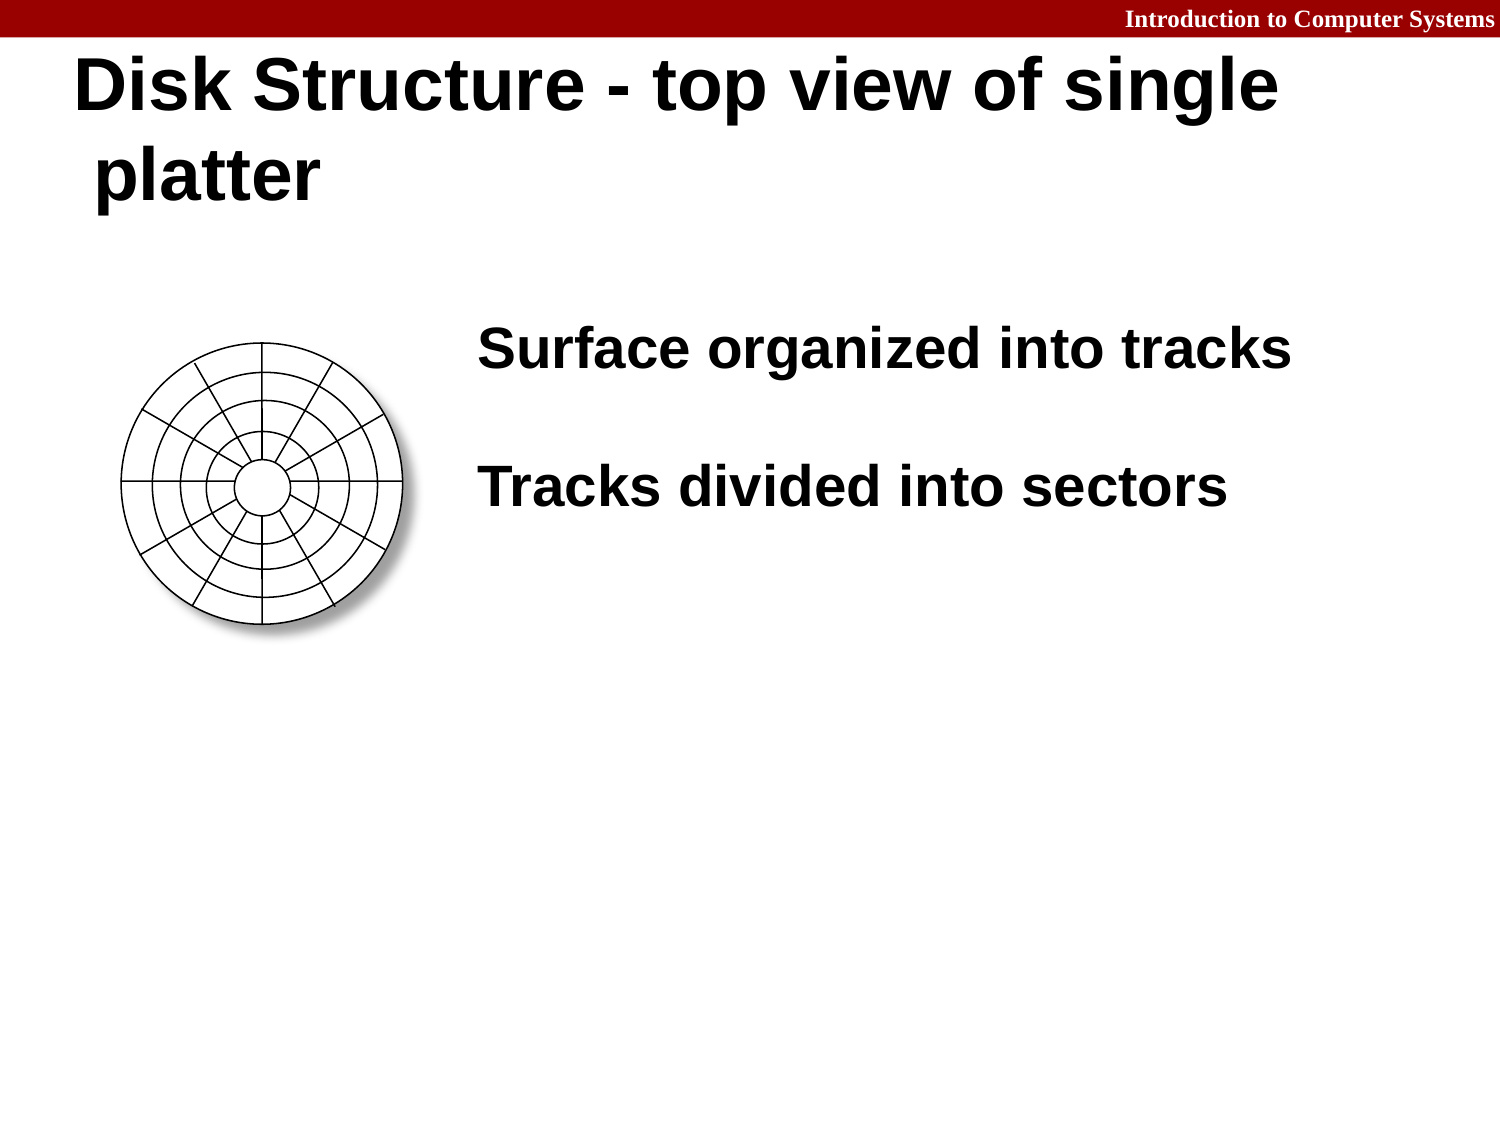

# Disk Structure - top view of single platter
Surface organized into tracks

Tracks divided into sectors